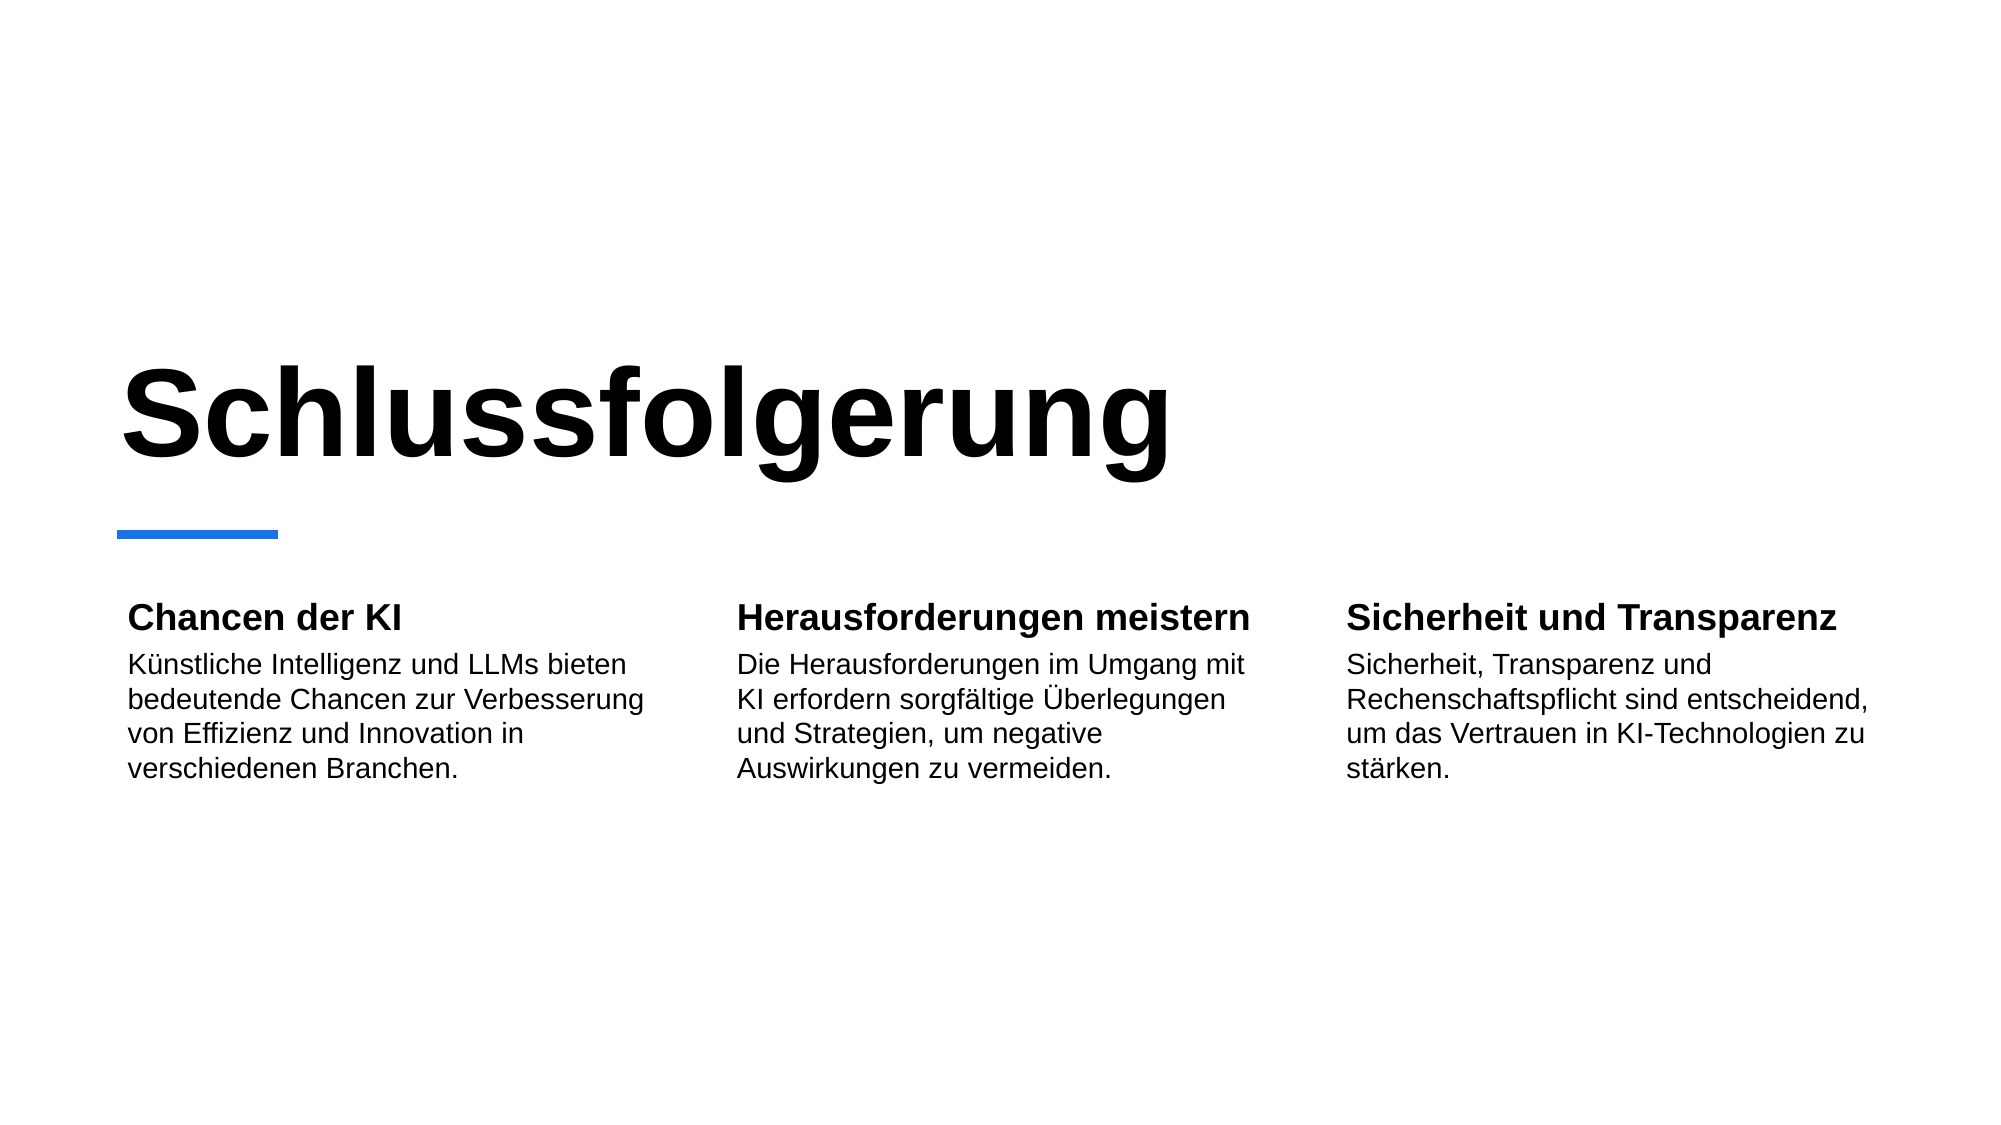

# Schlussfolgerung
Chancen der KI
Künstliche Intelligenz und LLMs bieten bedeutende Chancen zur Verbesserung von Effizienz und Innovation in verschiedenen Branchen.
Herausforderungen meistern
Die Herausforderungen im Umgang mit KI erfordern sorgfältige Überlegungen und Strategien, um negative Auswirkungen zu vermeiden.
Sicherheit und Transparenz
Sicherheit, Transparenz und Rechenschaftspflicht sind entscheidend, um das Vertrauen in KI-Technologien zu stärken.